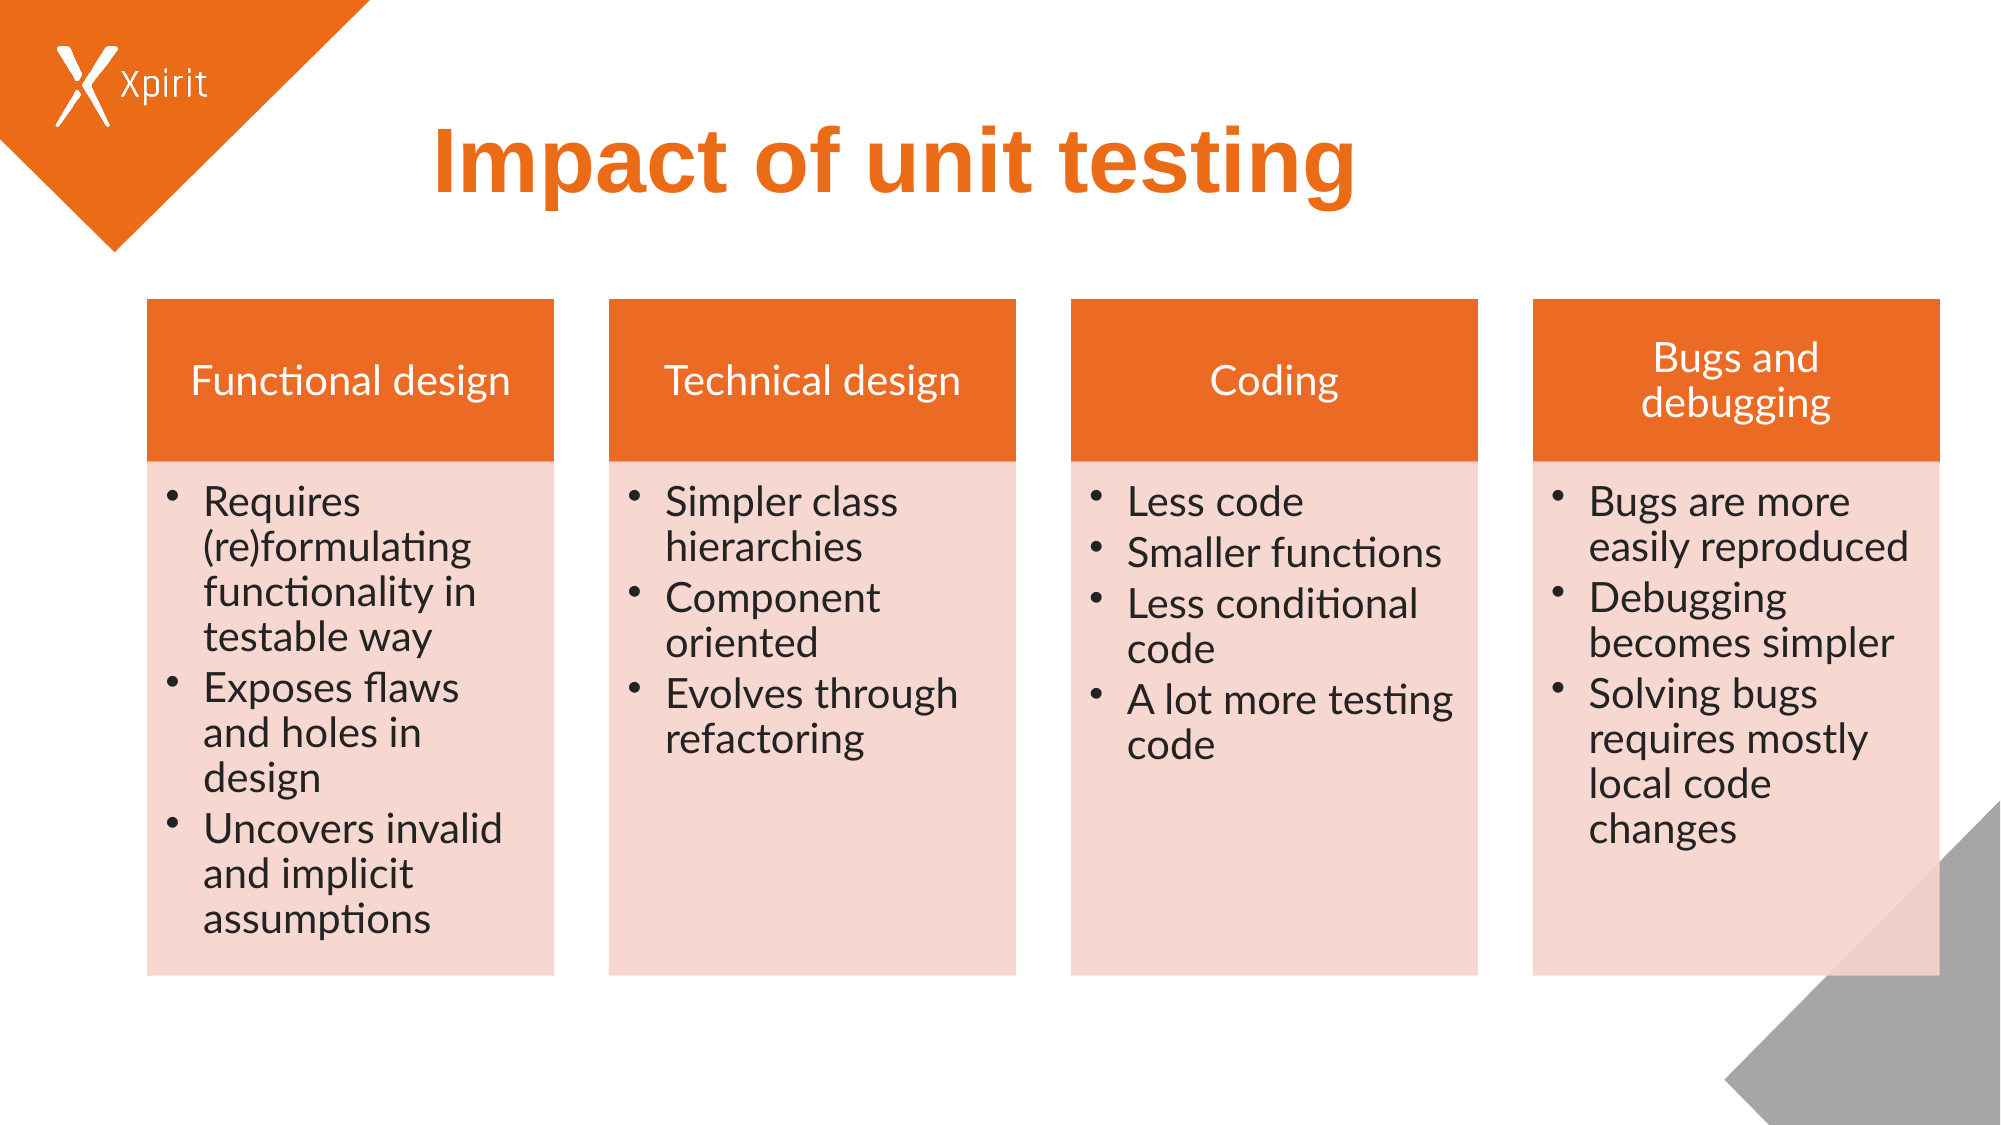

# Impact of unit testing
Functional design
Requires (re)formulating functionality in testable way
Exposes flaws and holes in design
Uncovers invalid and implicit assumptions
Technical design
Simpler class hierarchies
Component oriented
Evolves through refactoring
Coding
Less code
Smaller functions
Less conditional code
A lot more testing code
Bugs and debugging
Bugs are more easily reproduced
Debugging becomes simpler
Solving bugs requires mostly local code changes